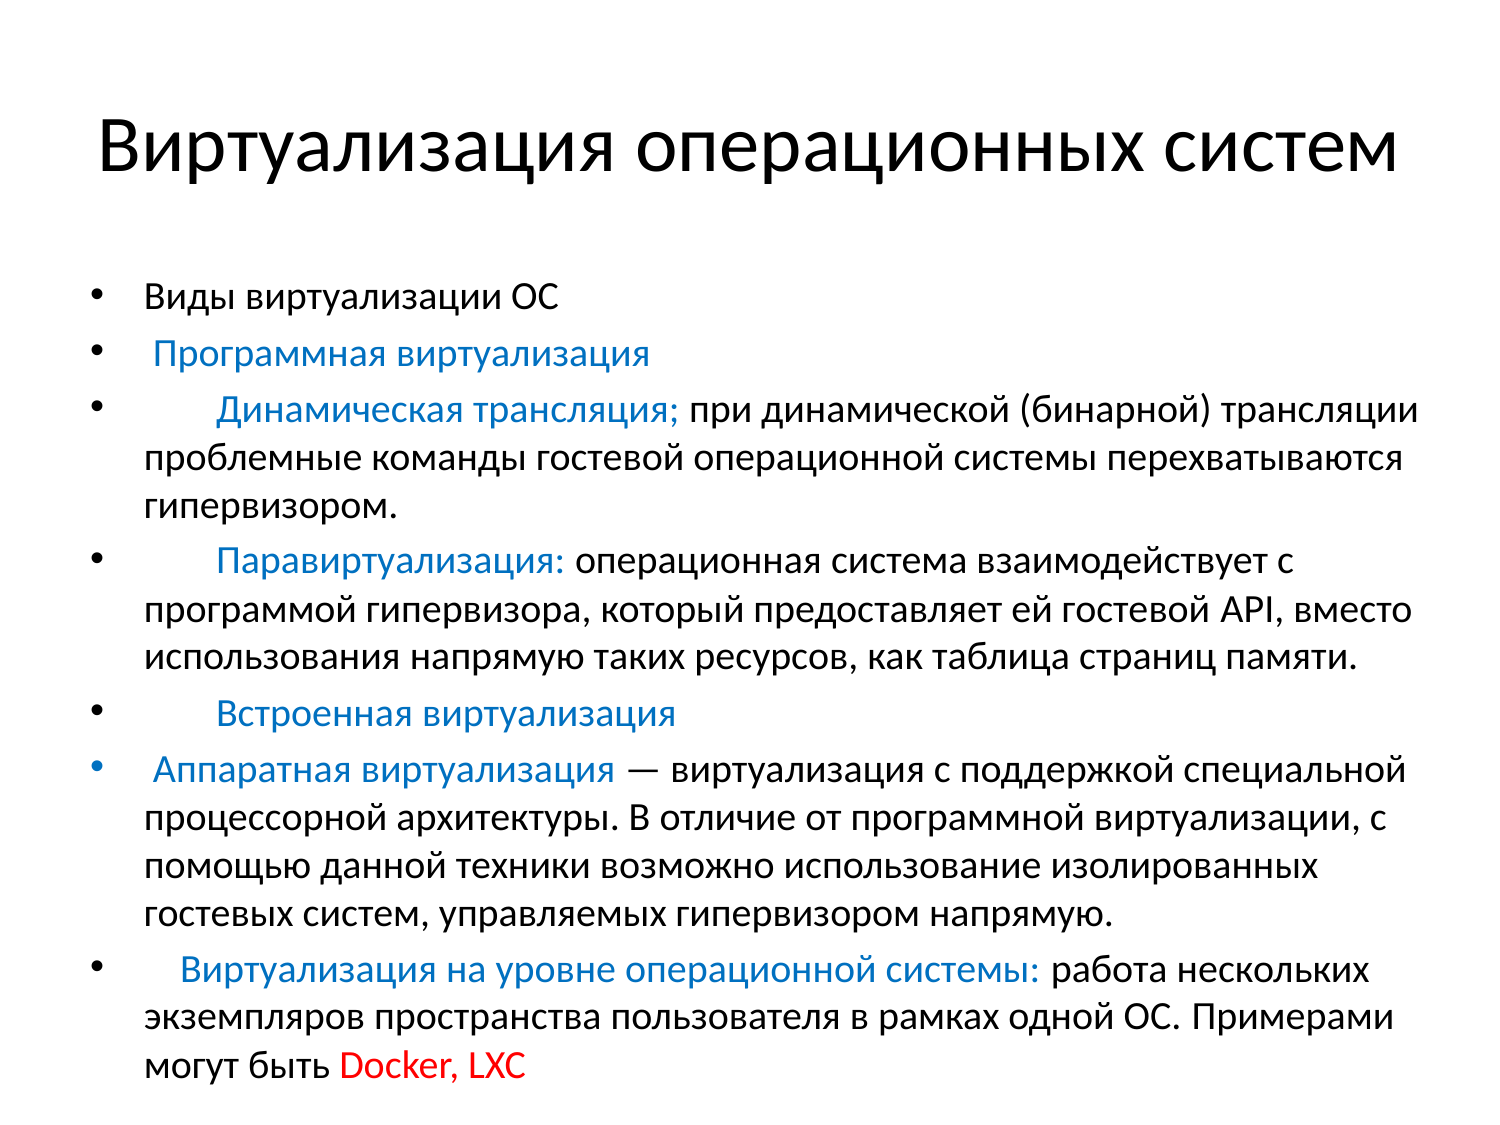

# Виртуализация операционных систем
Виды виртуализации ОС
 Программная виртуализация
        Динамическая трансляция; при динамической (бинарной) трансляции проблемные команды гостевой операционной системы перехватываются гипервизором.
        Паравиртуализация: операционная система взаимодействует с программой гипервизора, который предоставляет ей гостевой API, вместо использования напрямую таких ресурсов, как таблица страниц памяти.
        Встроенная виртуализация
 Аппаратная виртуализация — виртуализация с поддержкой специальной процессорной архитектуры. В отличие от программной виртуализации, с помощью данной техники возможно использование изолированных гостевых систем, управляемых гипервизором напрямую.
    Виртуализация на уровне операционной системы: работа нескольких экземпляров пространства пользователя в рамках одной ОС. Примерами могут быть Docker, LXC